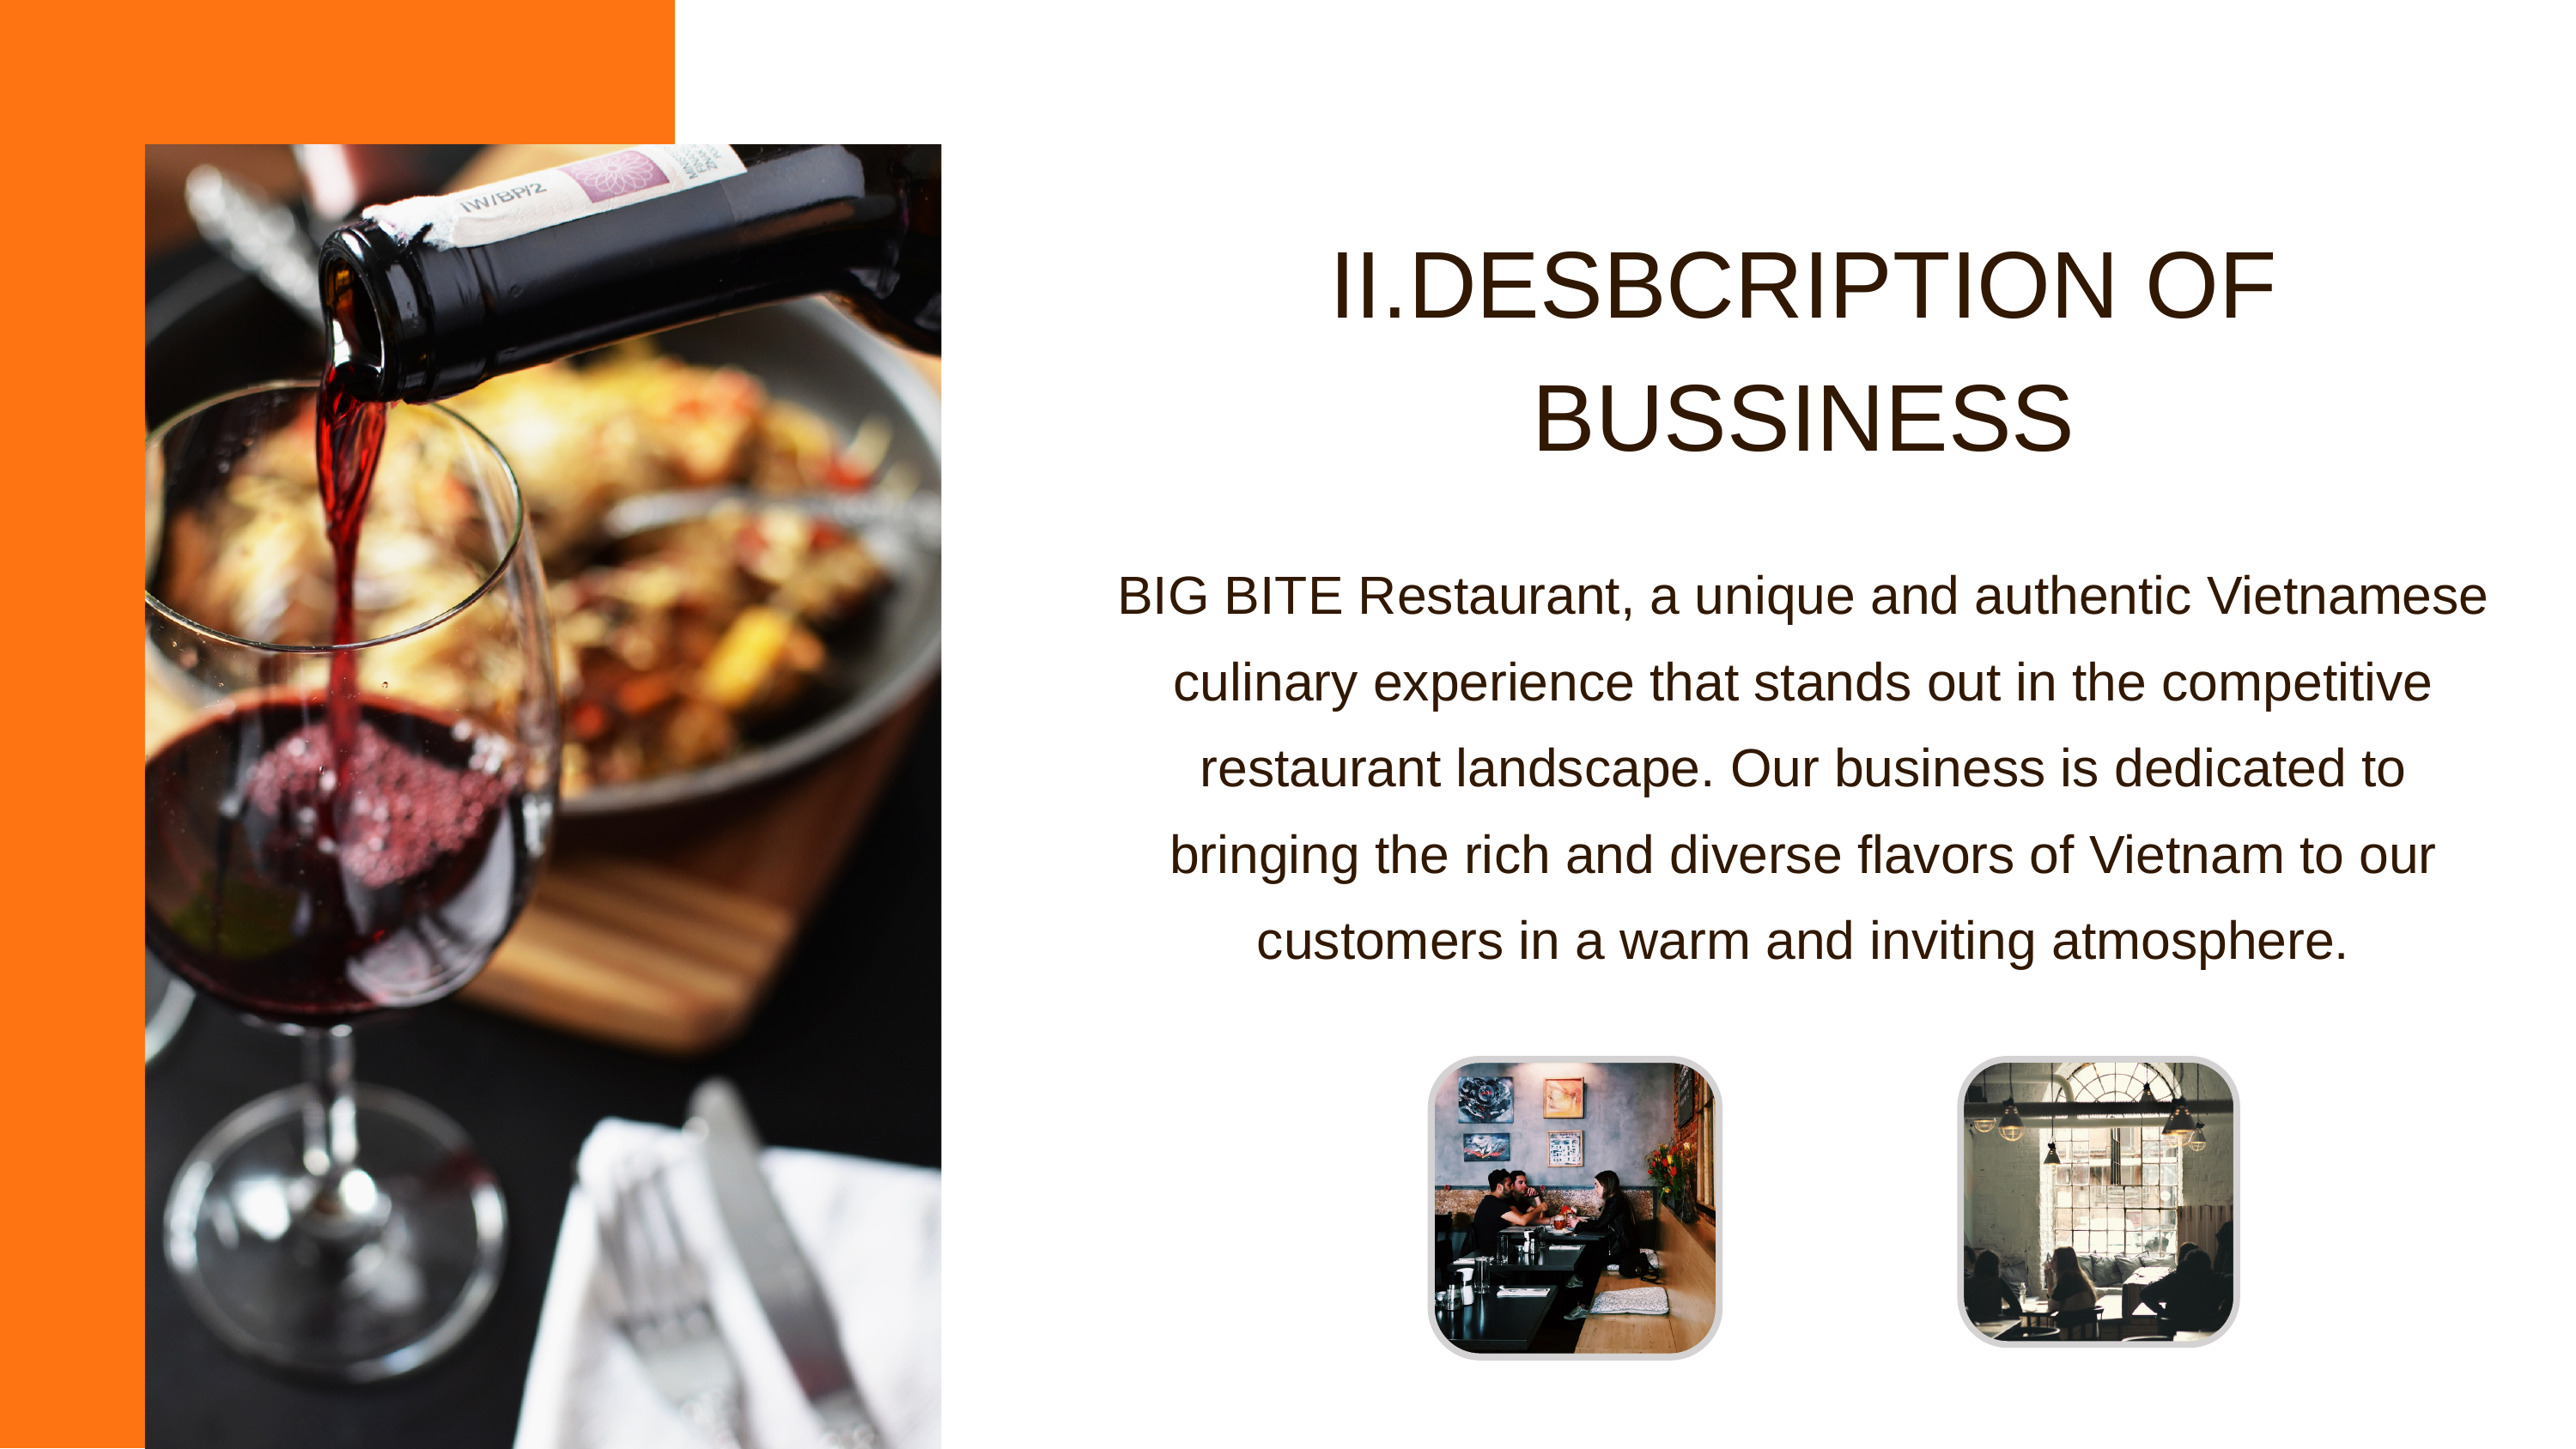

II.DESBCRIPTION OF BUSSINESS
BIG BITE Restaurant, a unique and authentic Vietnamese culinary experience that stands out in the competitive restaurant landscape. Our business is dedicated to bringing the rich and diverse flavors of Vietnam to our customers in a warm and inviting atmosphere.